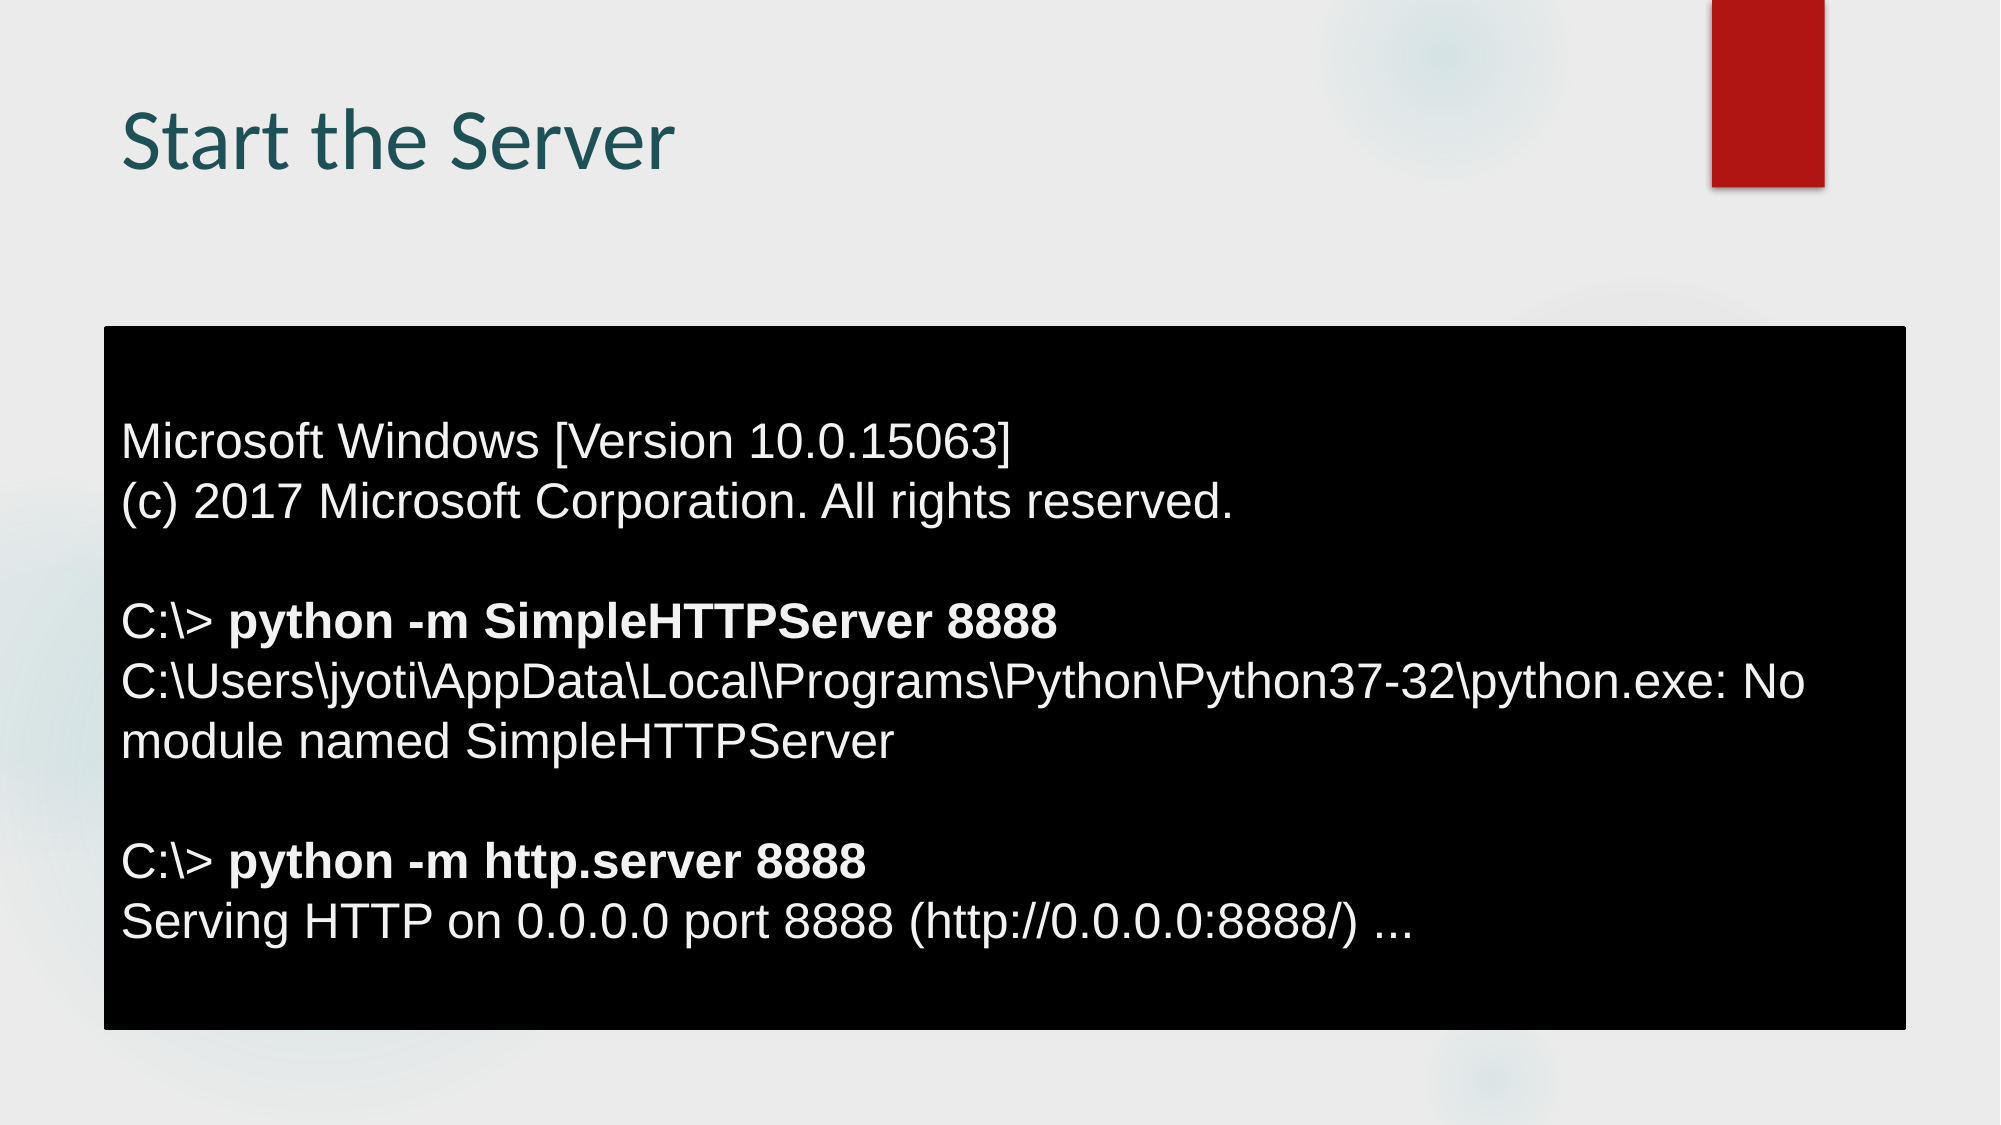

# Start the Server
Microsoft Windows [Version 10.0.15063]
(c) 2017 Microsoft Corporation. All rights reserved.

C:\> python -m SimpleHTTPServer 8888
C:\Users\jyoti\AppData\Local\Programs\Python\Python37-32\python.exe: No module named SimpleHTTPServer

C:\> python -m http.server 8888
Serving HTTP on 0.0.0.0 port 8888 (http://0.0.0.0:8888/) ...